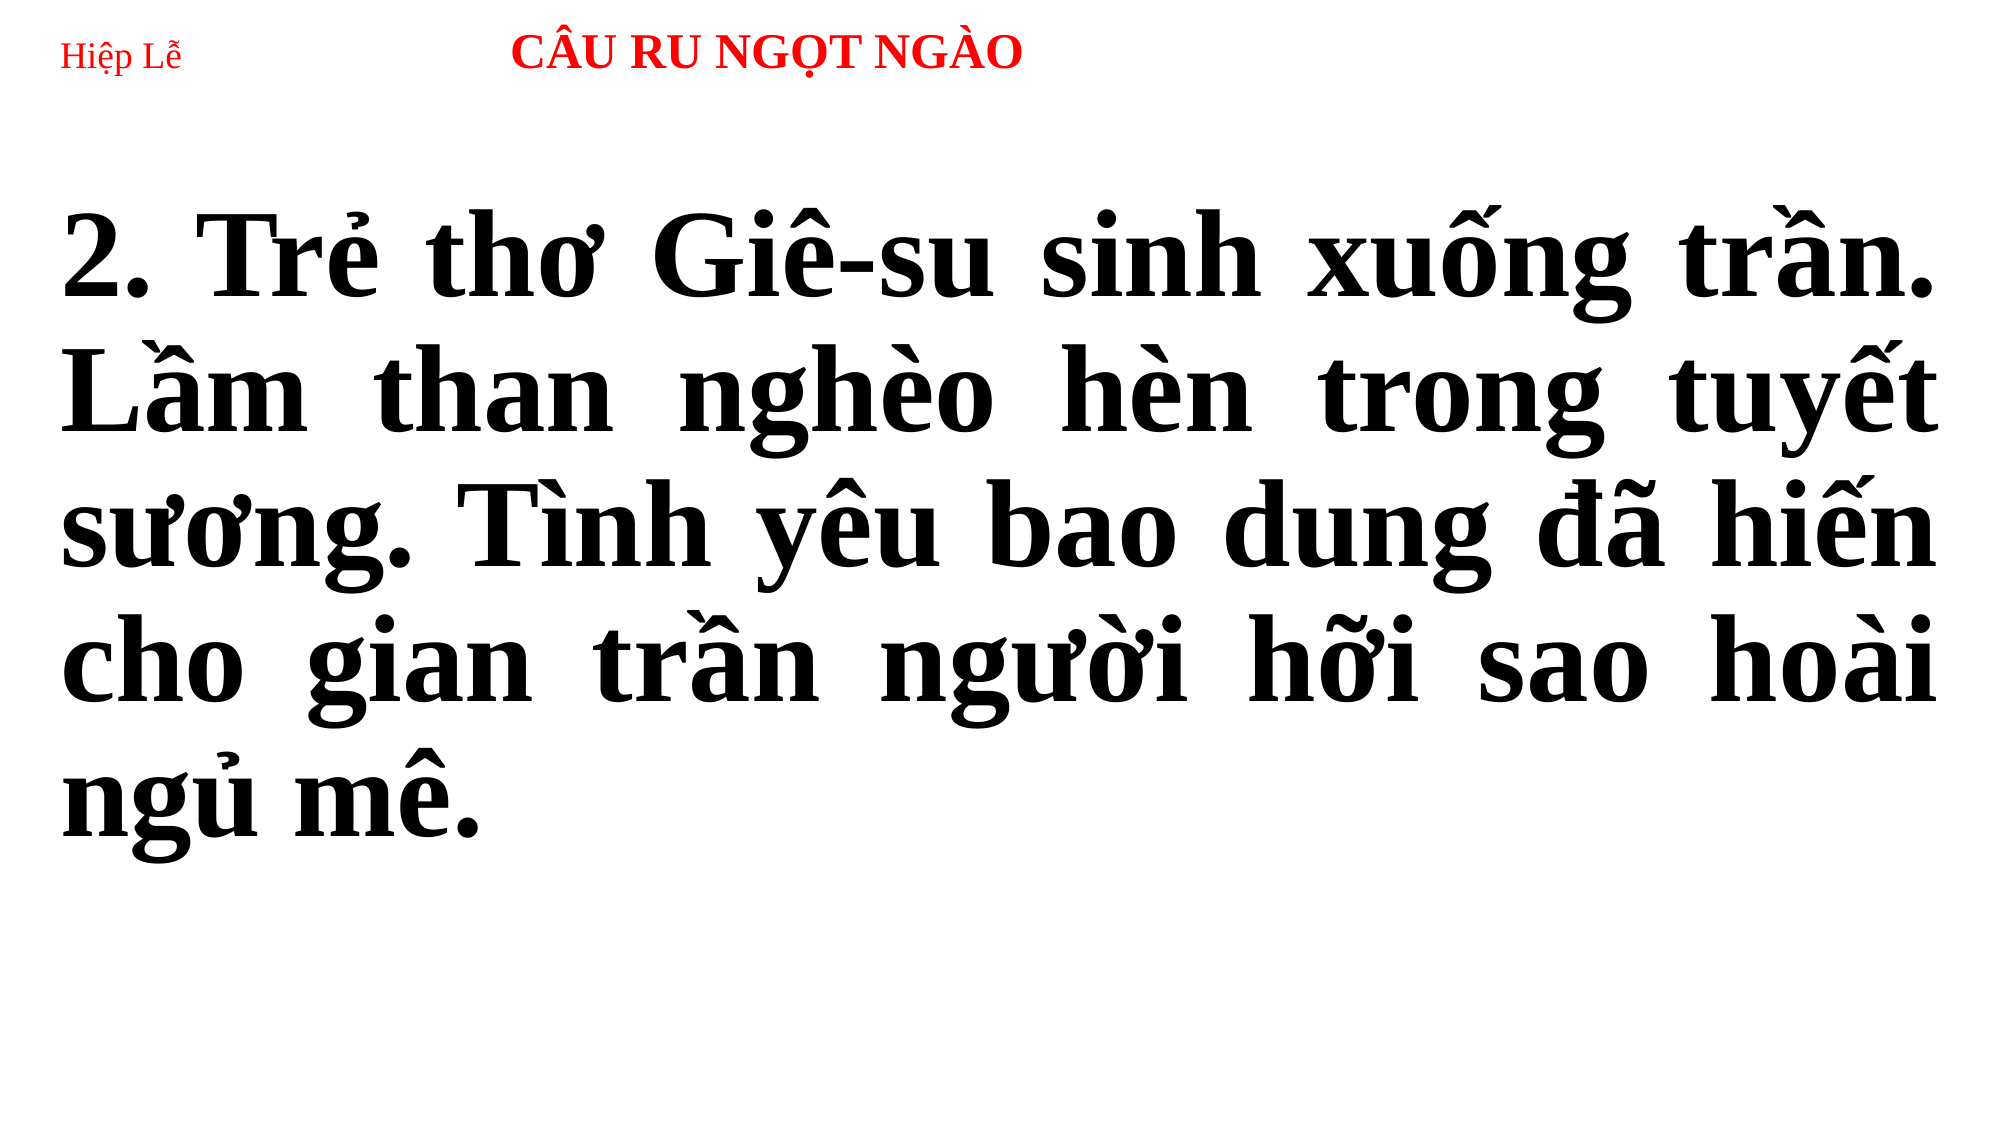

# Hiệp Lễ                        	CÂU RU NGỌT NGÀO
2. Trẻ thơ Giê-su sinh xuống trần. Lầm than nghèo hèn trong tuyết sương. Tình yêu bao dung đã hiến cho gian trần người hỡi sao hoài ngủ mê.